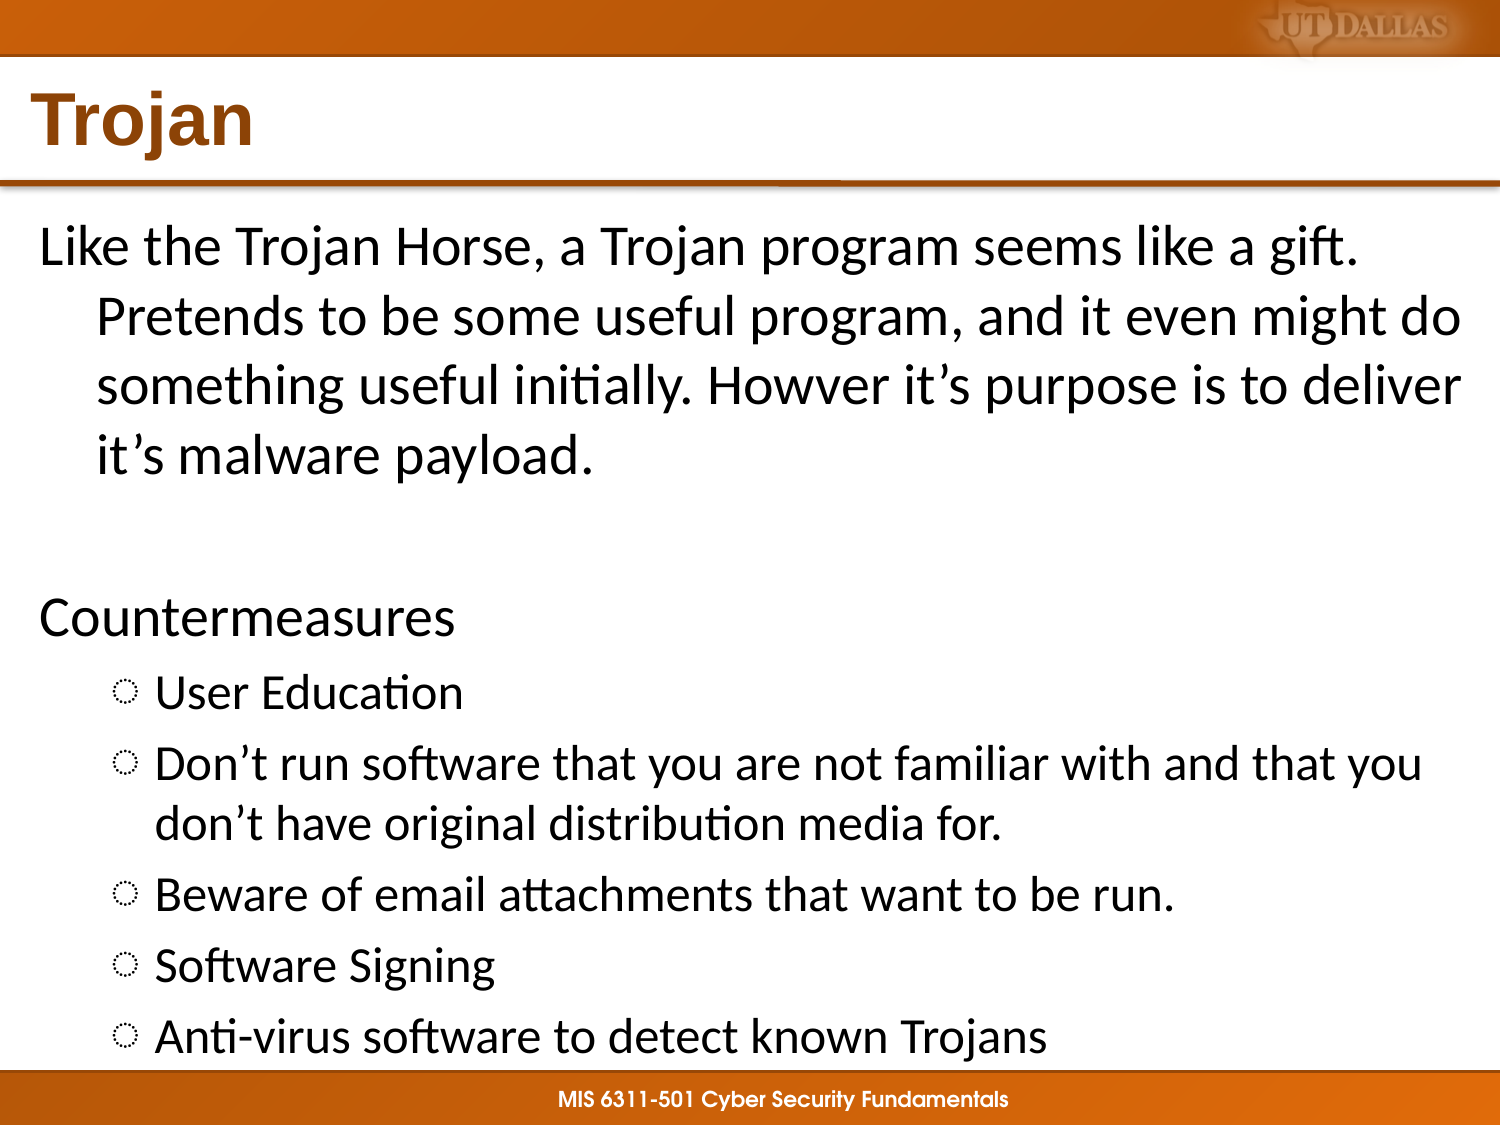

# Trojan
Like the Trojan Horse, a Trojan program seems like a gift. Pretends to be some useful program, and it even might do something useful initially. Howver it’s purpose is to deliver it’s malware payload.

Countermeasures
User Education
Don’t run software that you are not familiar with and that you don’t have original distribution media for.
Beware of email attachments that want to be run.
Software Signing
Anti-virus software to detect known Trojans